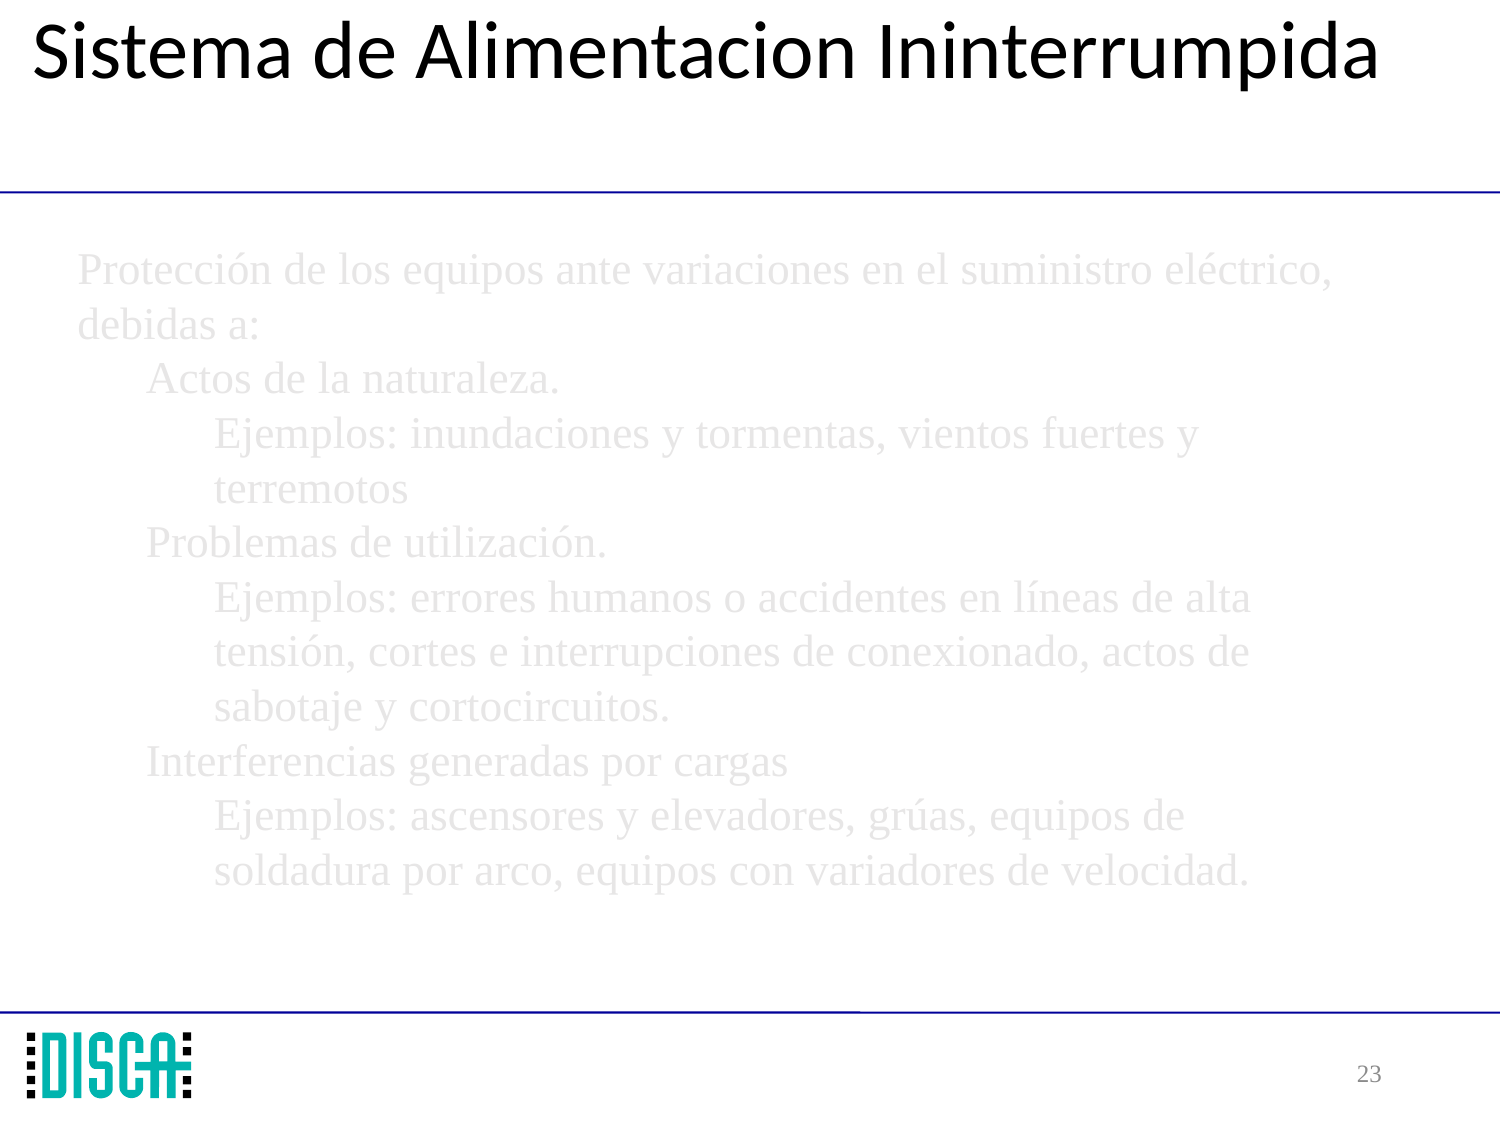

# Sistema de Alimentacion Ininterrumpida
Protección de los equipos ante variaciones en el suministro eléctrico, debidas a:
Actos de la naturaleza.
Ejemplos: inundaciones y tormentas, vientos fuertes y terremotos
Problemas de utilización.
Ejemplos: errores humanos o accidentes en líneas de alta tensión, cortes e interrupciones de conexionado, actos de sabotaje y cortocircuitos.
Interferencias generadas por cargas
Ejemplos: ascensores y elevadores, grúas, equipos de soldadura por arco, equipos con variadores de velocidad.
23